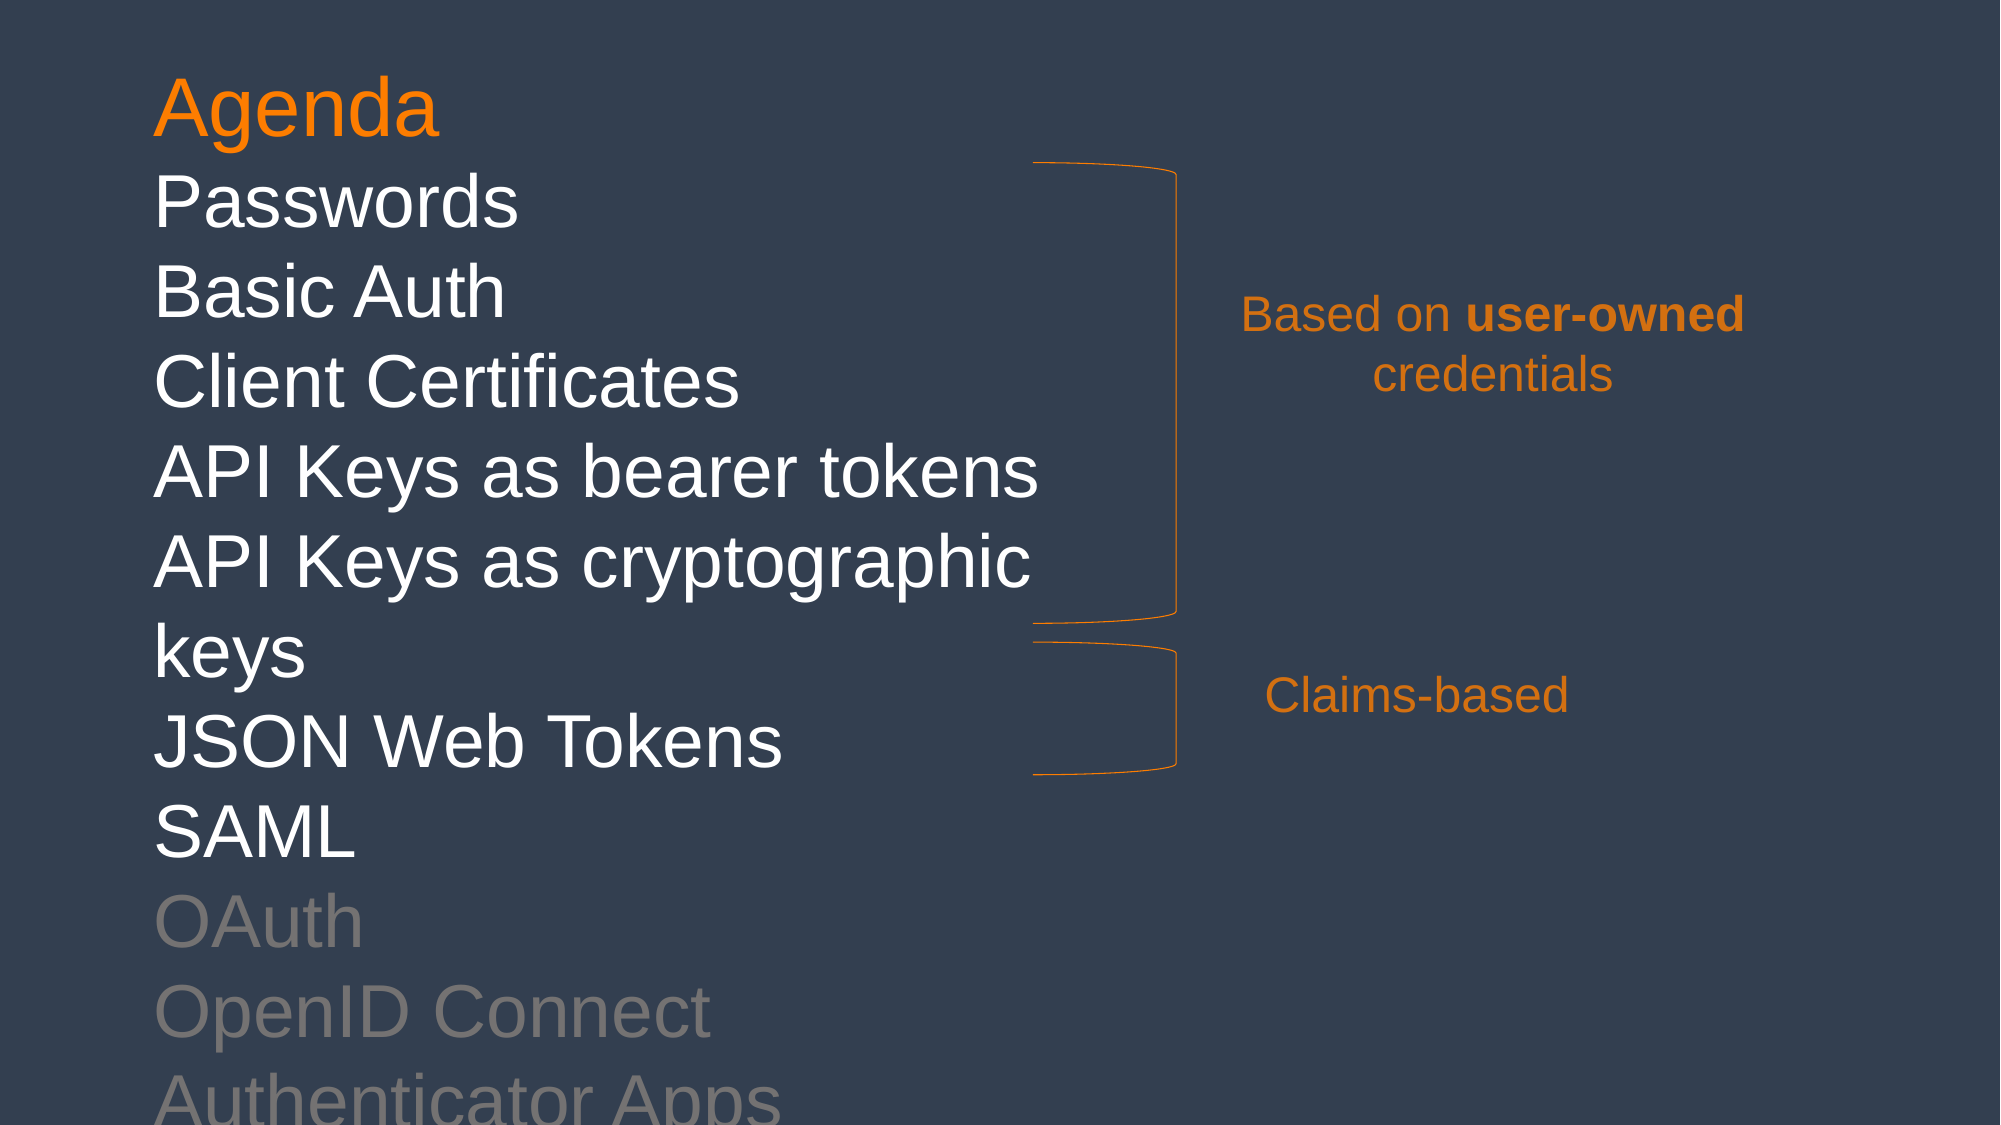

JWT / "Jot" / "Jot tokens"

Agenda
Passwords
Basic Auth
Client Certificates
API Keys as bearer tokens
API Keys as cryptographic keys
JSON Web Tokens
SAML
OAuth
OpenID Connect
Authenticator Apps

Based on user-owned credentials

Claims-based